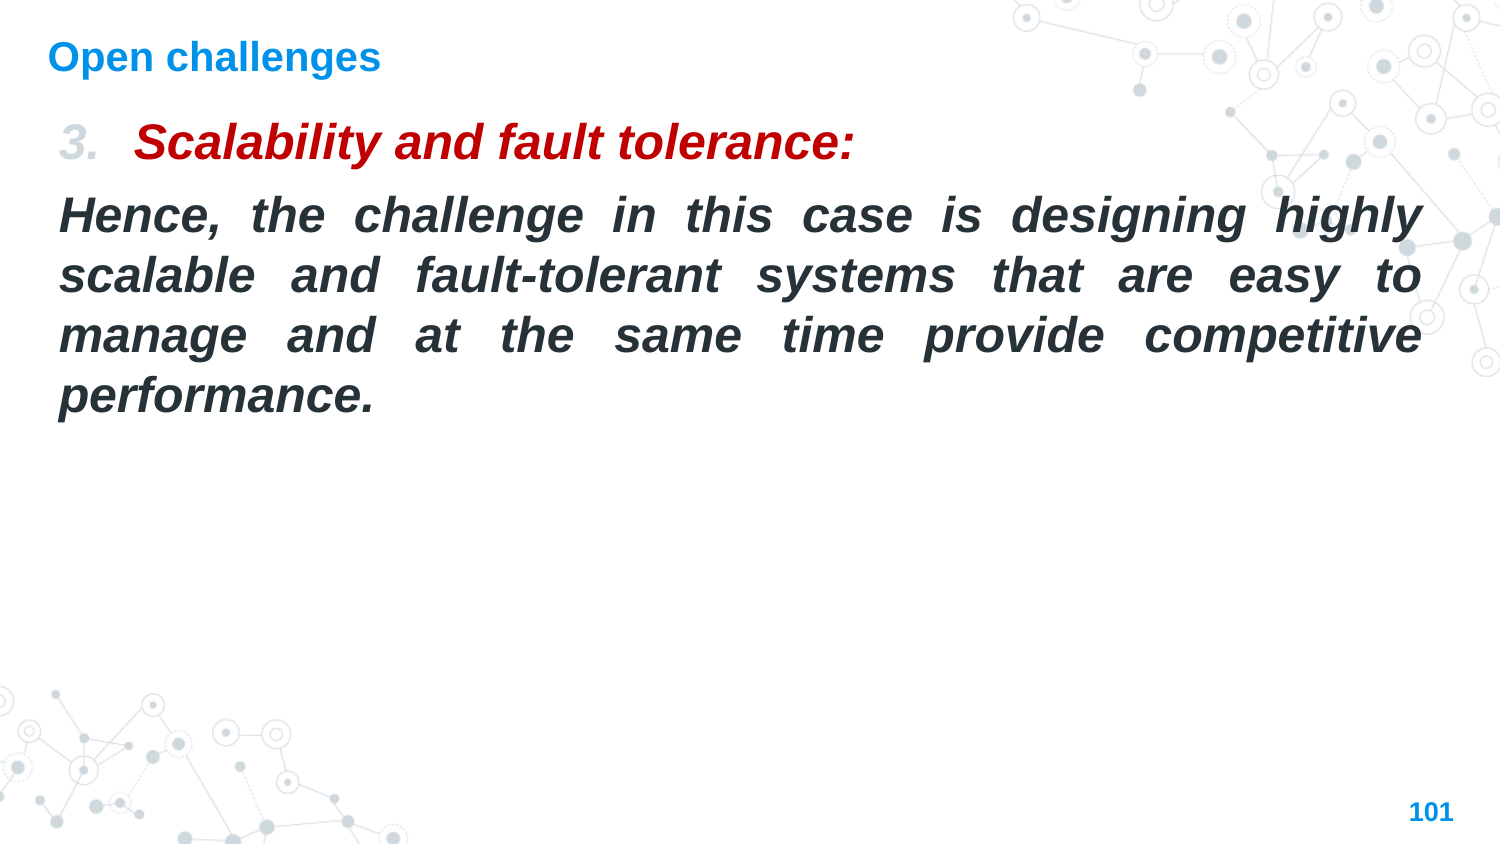

# Open challenges
Scalability and fault tolerance:
Hence, the challenge in this case is designing highly scalable and fault-tolerant systems that are easy to manage and at the same time provide competitive performance.
101